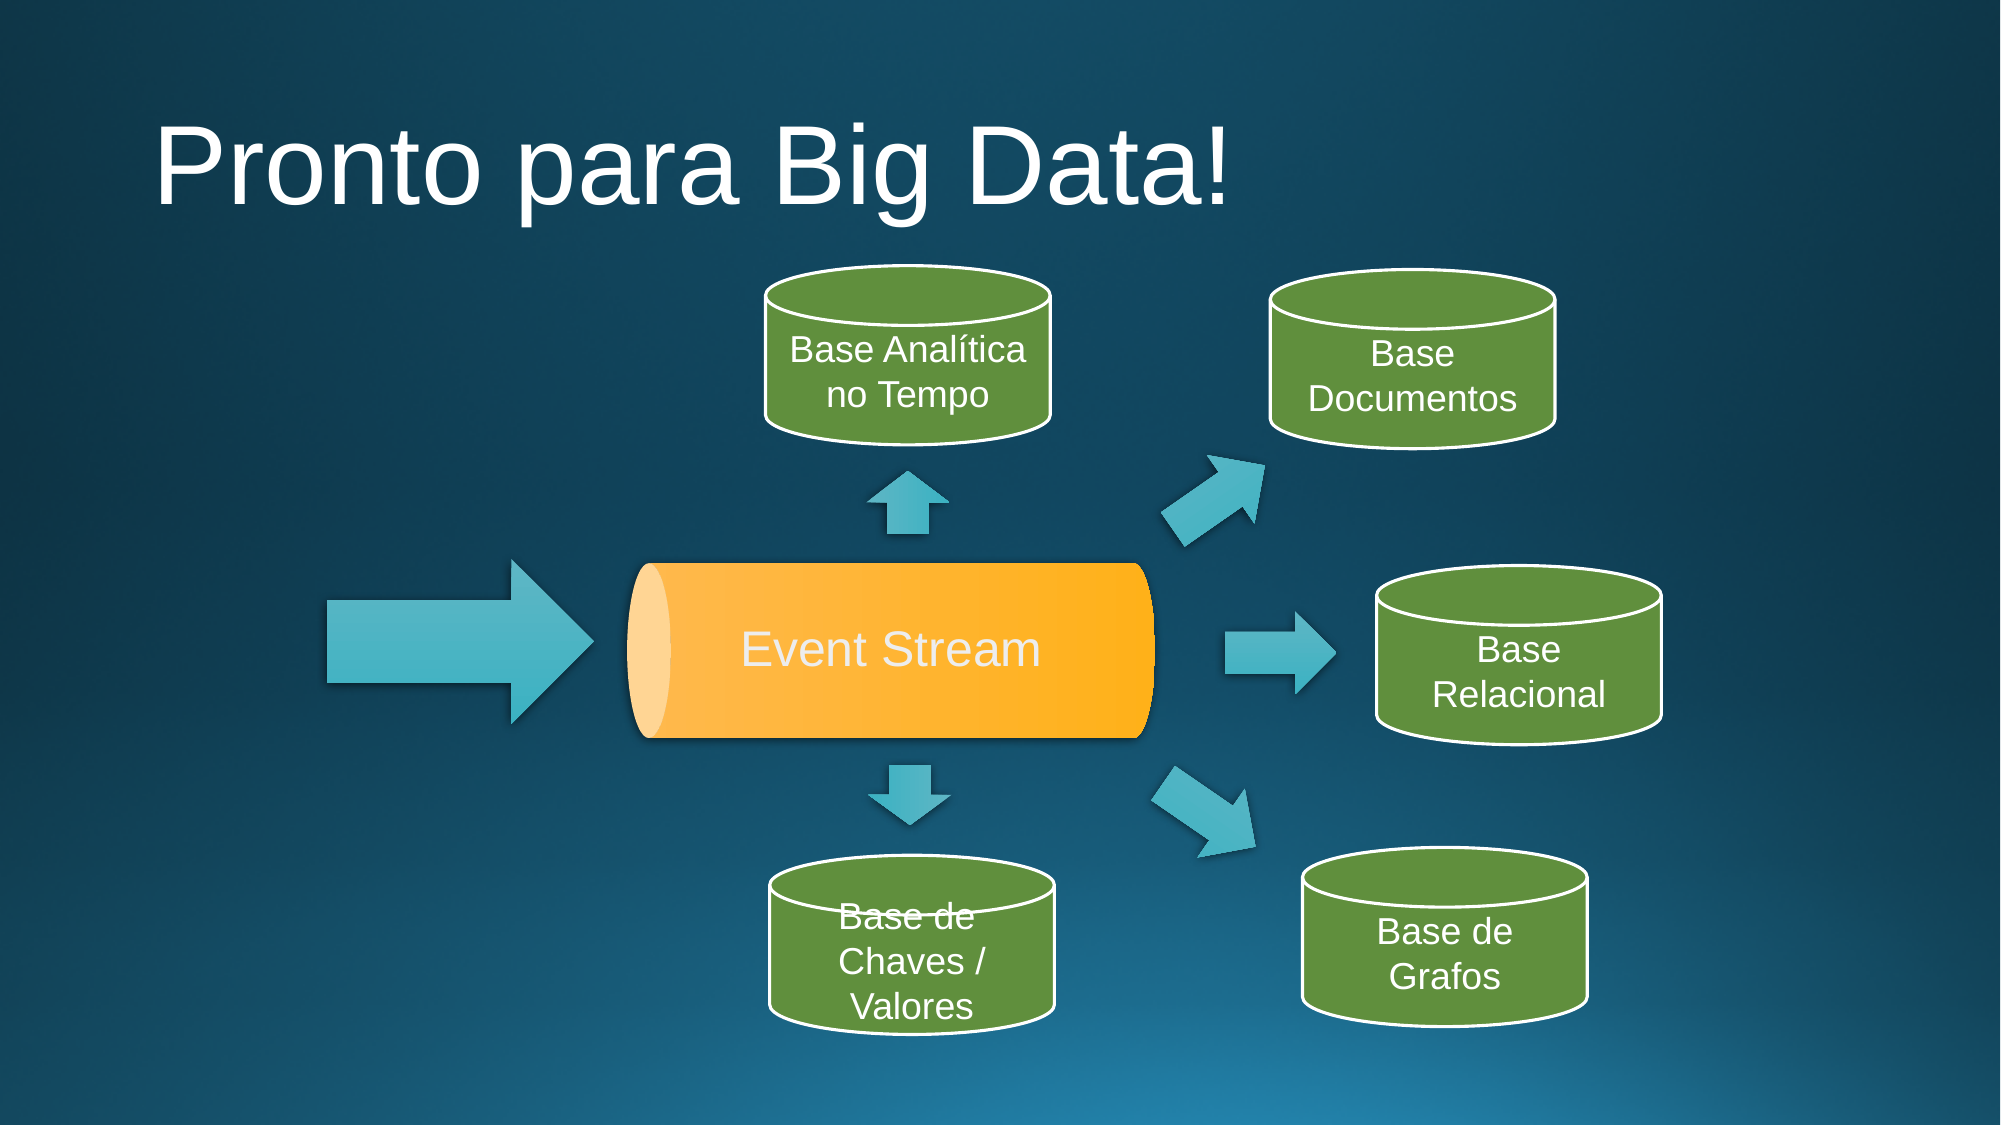

# Pronto para Big Data!
Base Analítica no Tempo
Base Documentos

Base Relacional
Event Stream

Base de Grafos
Base de
Chaves / Valores